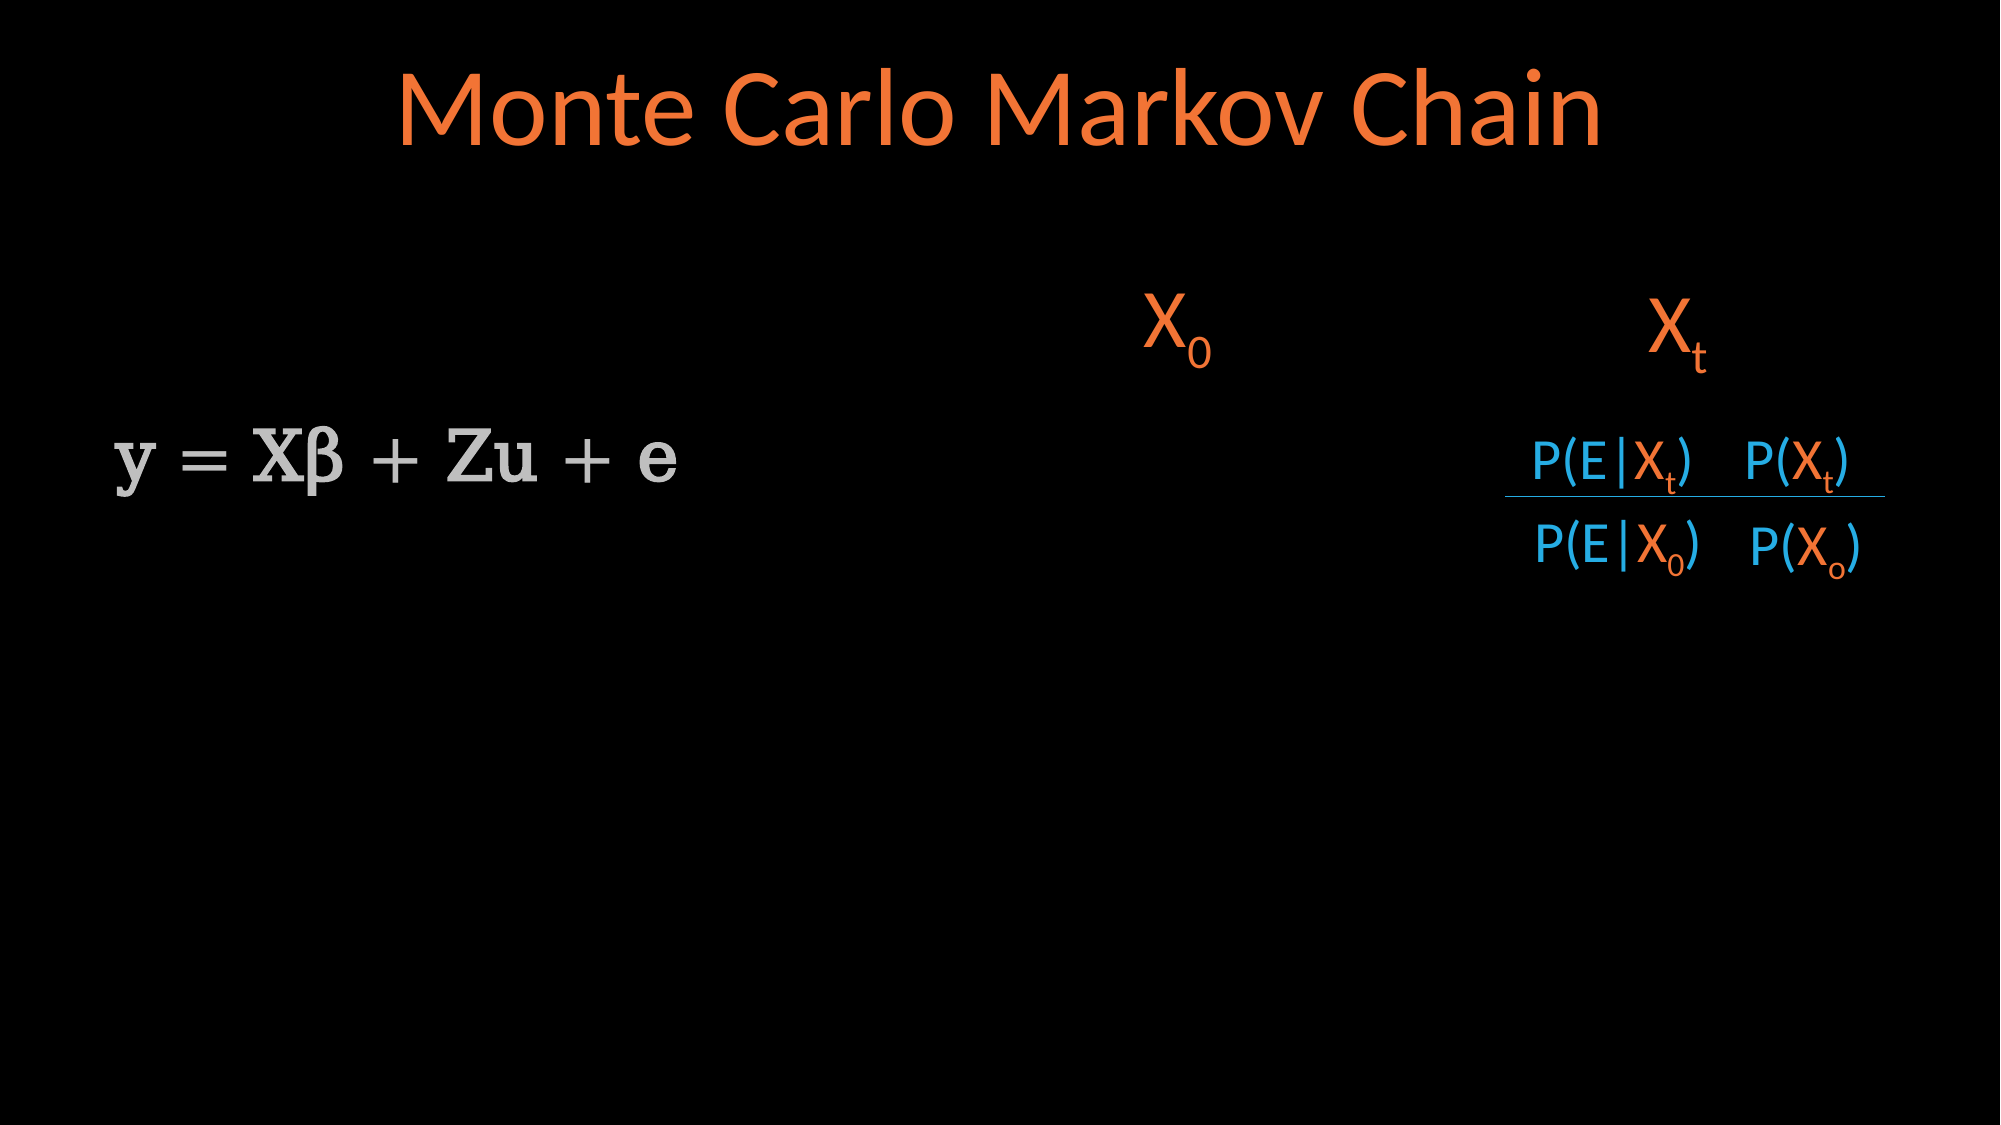

Monte Carlo Markov Chain
X0
Xt
y = Xβ + Zu + e
P(Xt)
P(E|Xt)
P(E|X0)
P(Xo)